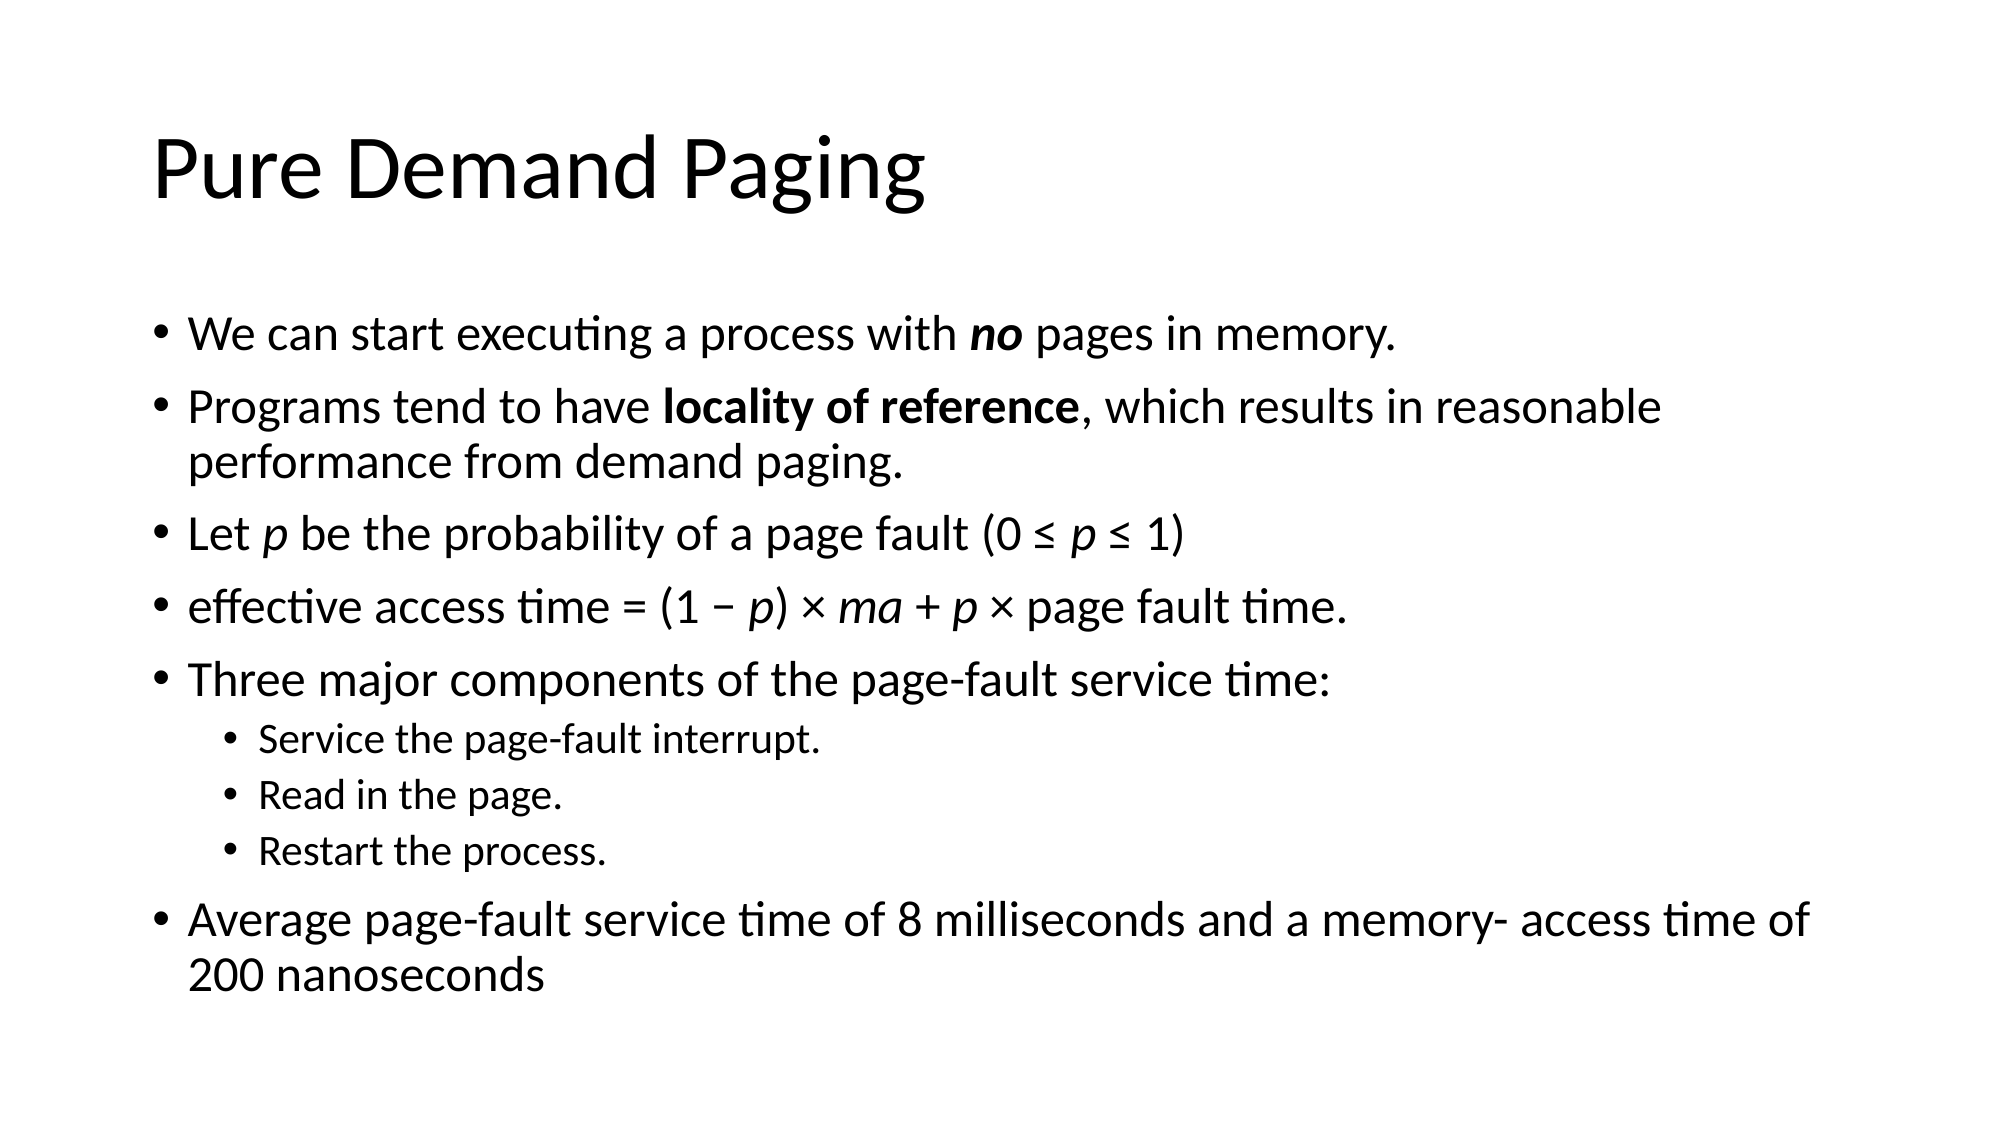

# Pure Demand Paging
We can start executing a process with no pages in memory.
Programs tend to have locality of reference, which results in reasonable performance from demand paging.
Let p be the probability of a page fault (0 ≤ p ≤ 1)
effective access time = (1 − p) × ma + p × page fault time.
Three major components of the page-fault service time:
Service the page-fault interrupt.
Read in the page.
Restart the process.
Average page-fault service time of 8 milliseconds and a memory- access time of 200 nanoseconds